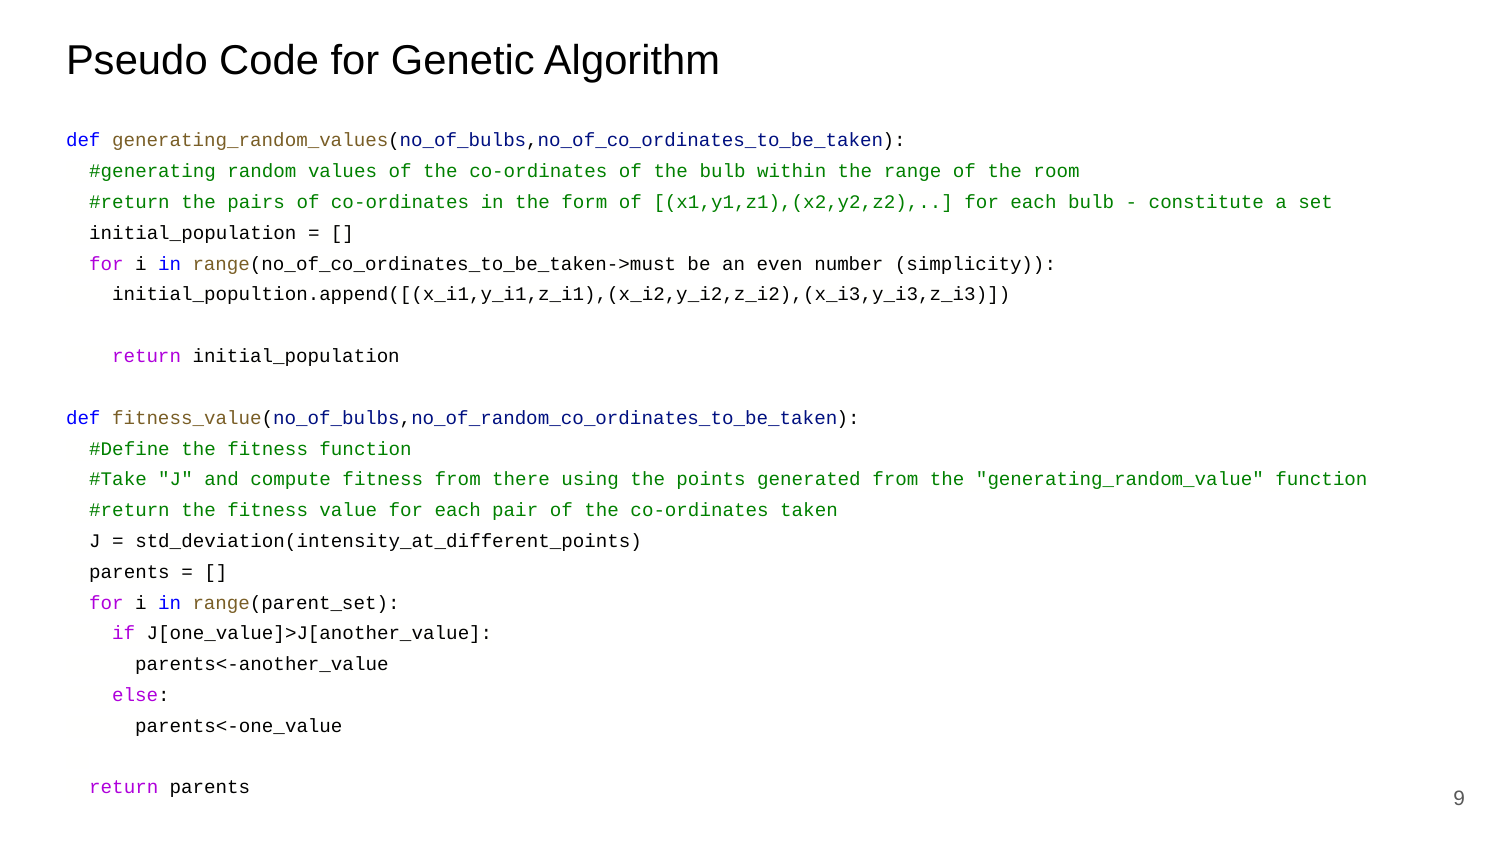

# Pseudo Code for Genetic Algorithm
def generating_random_values(no_of_bulbs,no_of_co_ordinates_to_be_taken):
  #generating random values of the co-ordinates of the bulb within the range of the room
  #return the pairs of co-ordinates in the form of [(x1,y1,z1),(x2,y2,z2),..] for each bulb - constitute a set
  initial_population = []
  for i in range(no_of_co_ordinates_to_be_taken->must be an even number (simplicity)):
    initial_popultion.append([(x_i1,y_i1,z_i1),(x_i2,y_i2,z_i2),(x_i3,y_i3,z_i3)])

    return initial_population

def fitness_value(no_of_bulbs,no_of_random_co_ordinates_to_be_taken):
  #Define the fitness function
  #Take "J" and compute fitness from there using the points generated from the "generating_random_value" function
  #return the fitness value for each pair of the co-ordinates taken
  J = std_deviation(intensity_at_different_points)
  parents = []
  for i in range(parent_set):
    if J[one_value]>J[another_value]:
      parents<-another_value
    else:
      parents<-one_value

  return parents
9